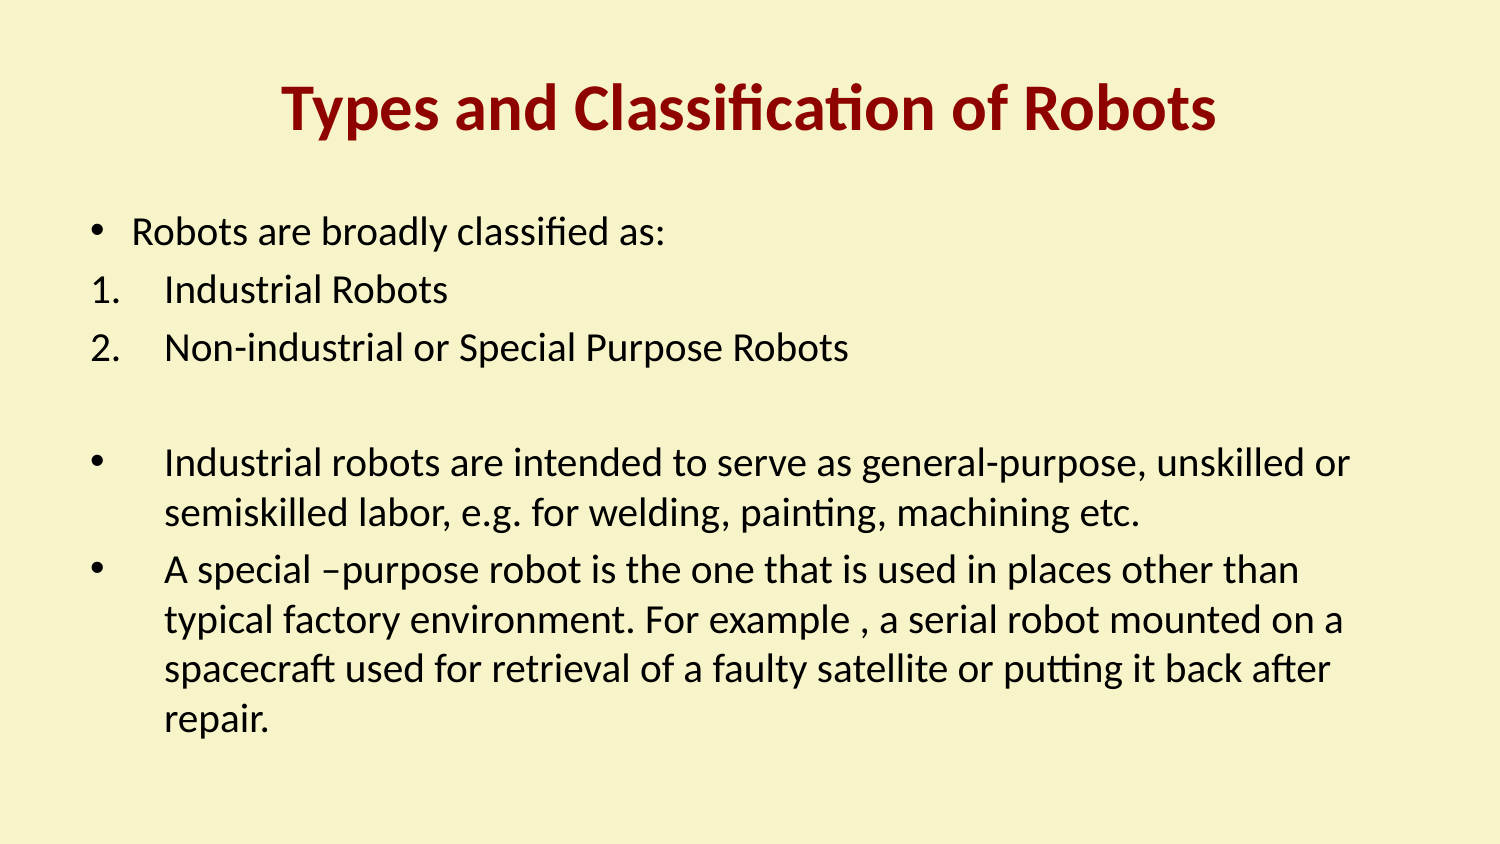

# Types and Classification of Robots
Robots are broadly classified as:
Industrial Robots
Non-industrial or Special Purpose Robots

Industrial robots are intended to serve as general-purpose, unskilled or semiskilled labor, e.g. for welding, painting, machining etc.
A special –purpose robot is the one that is used in places other than typical factory environment. For example , a serial robot mounted on a spacecraft used for retrieval of a faulty satellite or putting it back after repair.